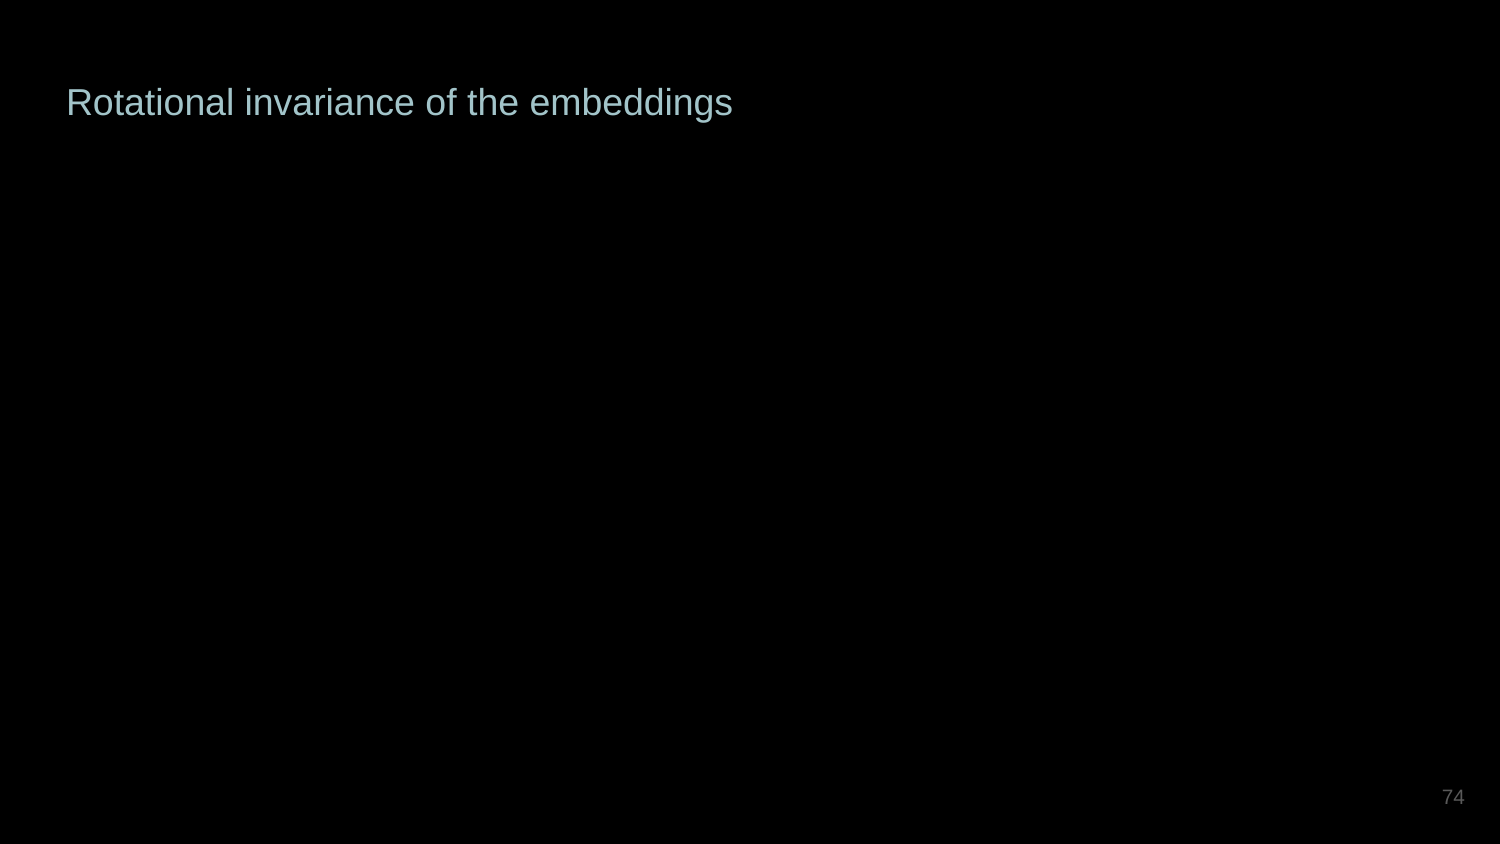

Rotational invariance of the embeddings
# Initializing U and V
74